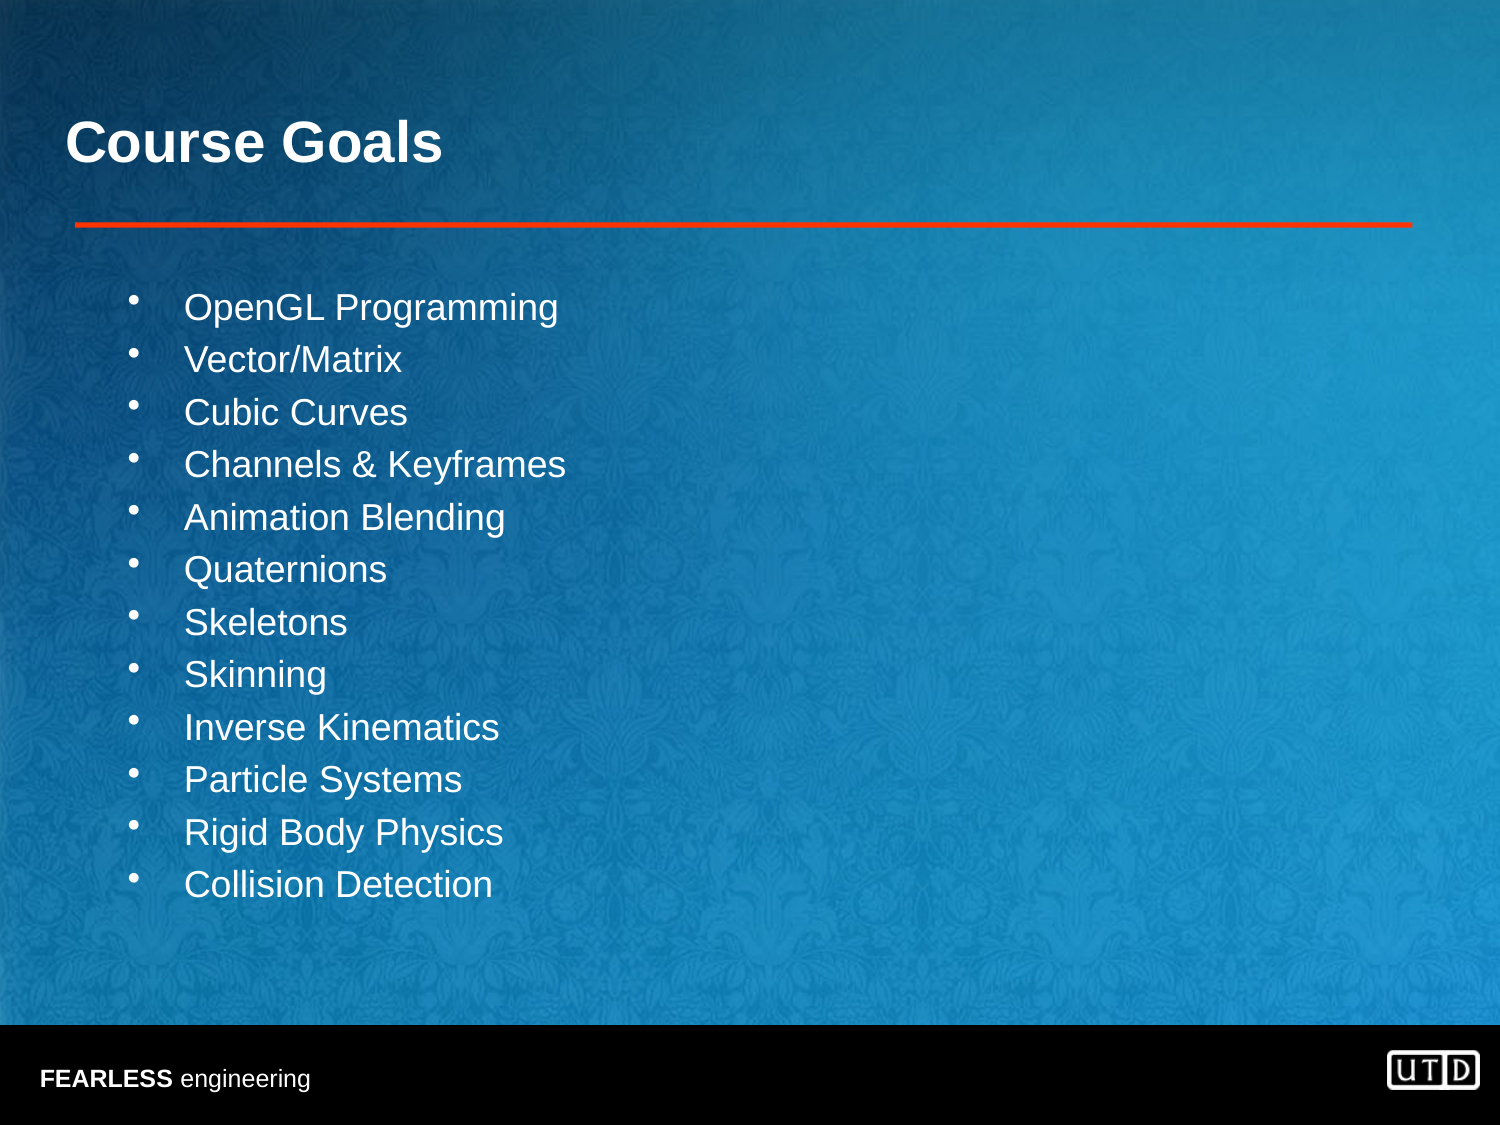

# Course Goals

OpenGL Programming
Vector/Matrix
Cubic Curves
Channels & Keyframes
Animation Blending
Quaternions
Skeletons
Skinning
Inverse Kinematics
Particle Systems
Rigid Body Physics
Collision Detection